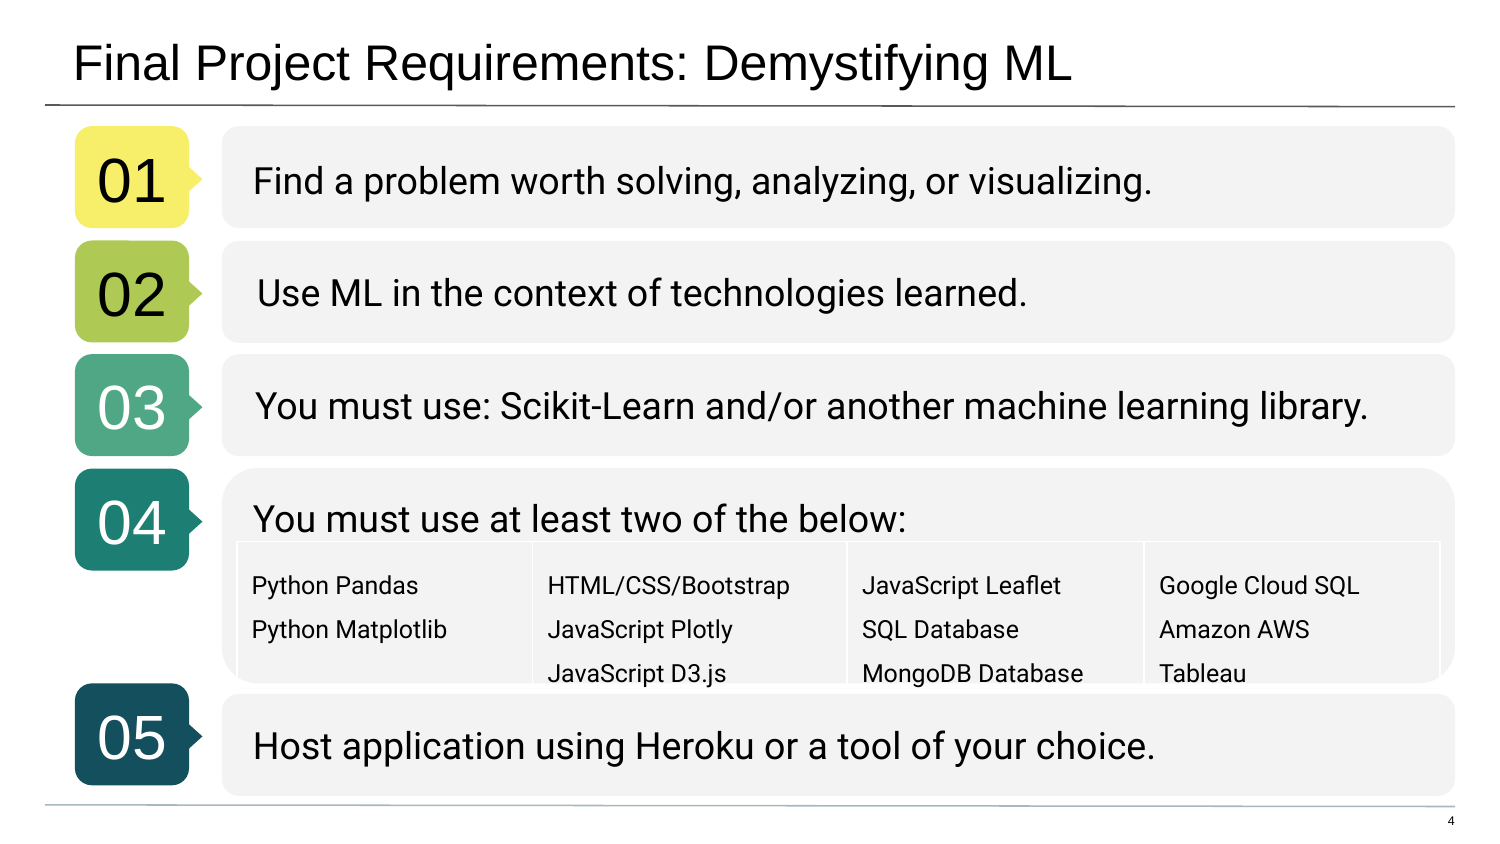

# Final Project Requirements: Demystifying ML
01

Find a problem worth solving, analyzing, or visualizing.
02

Use ML in the context of technologies learned.
03

You must use: Scikit-Learn and/or another machine learning library.
You must use at least two of the below:

04

| Python Pandas Python Matplotlib | HTML/CSS/Bootstrap JavaScript Plotly JavaScript D3.js | JavaScript Leaflet SQL Database MongoDB Database | Google Cloud SQL Amazon AWS Tableau |
| --- | --- | --- | --- |
05

Host application using Heroku or a tool of your choice.

4